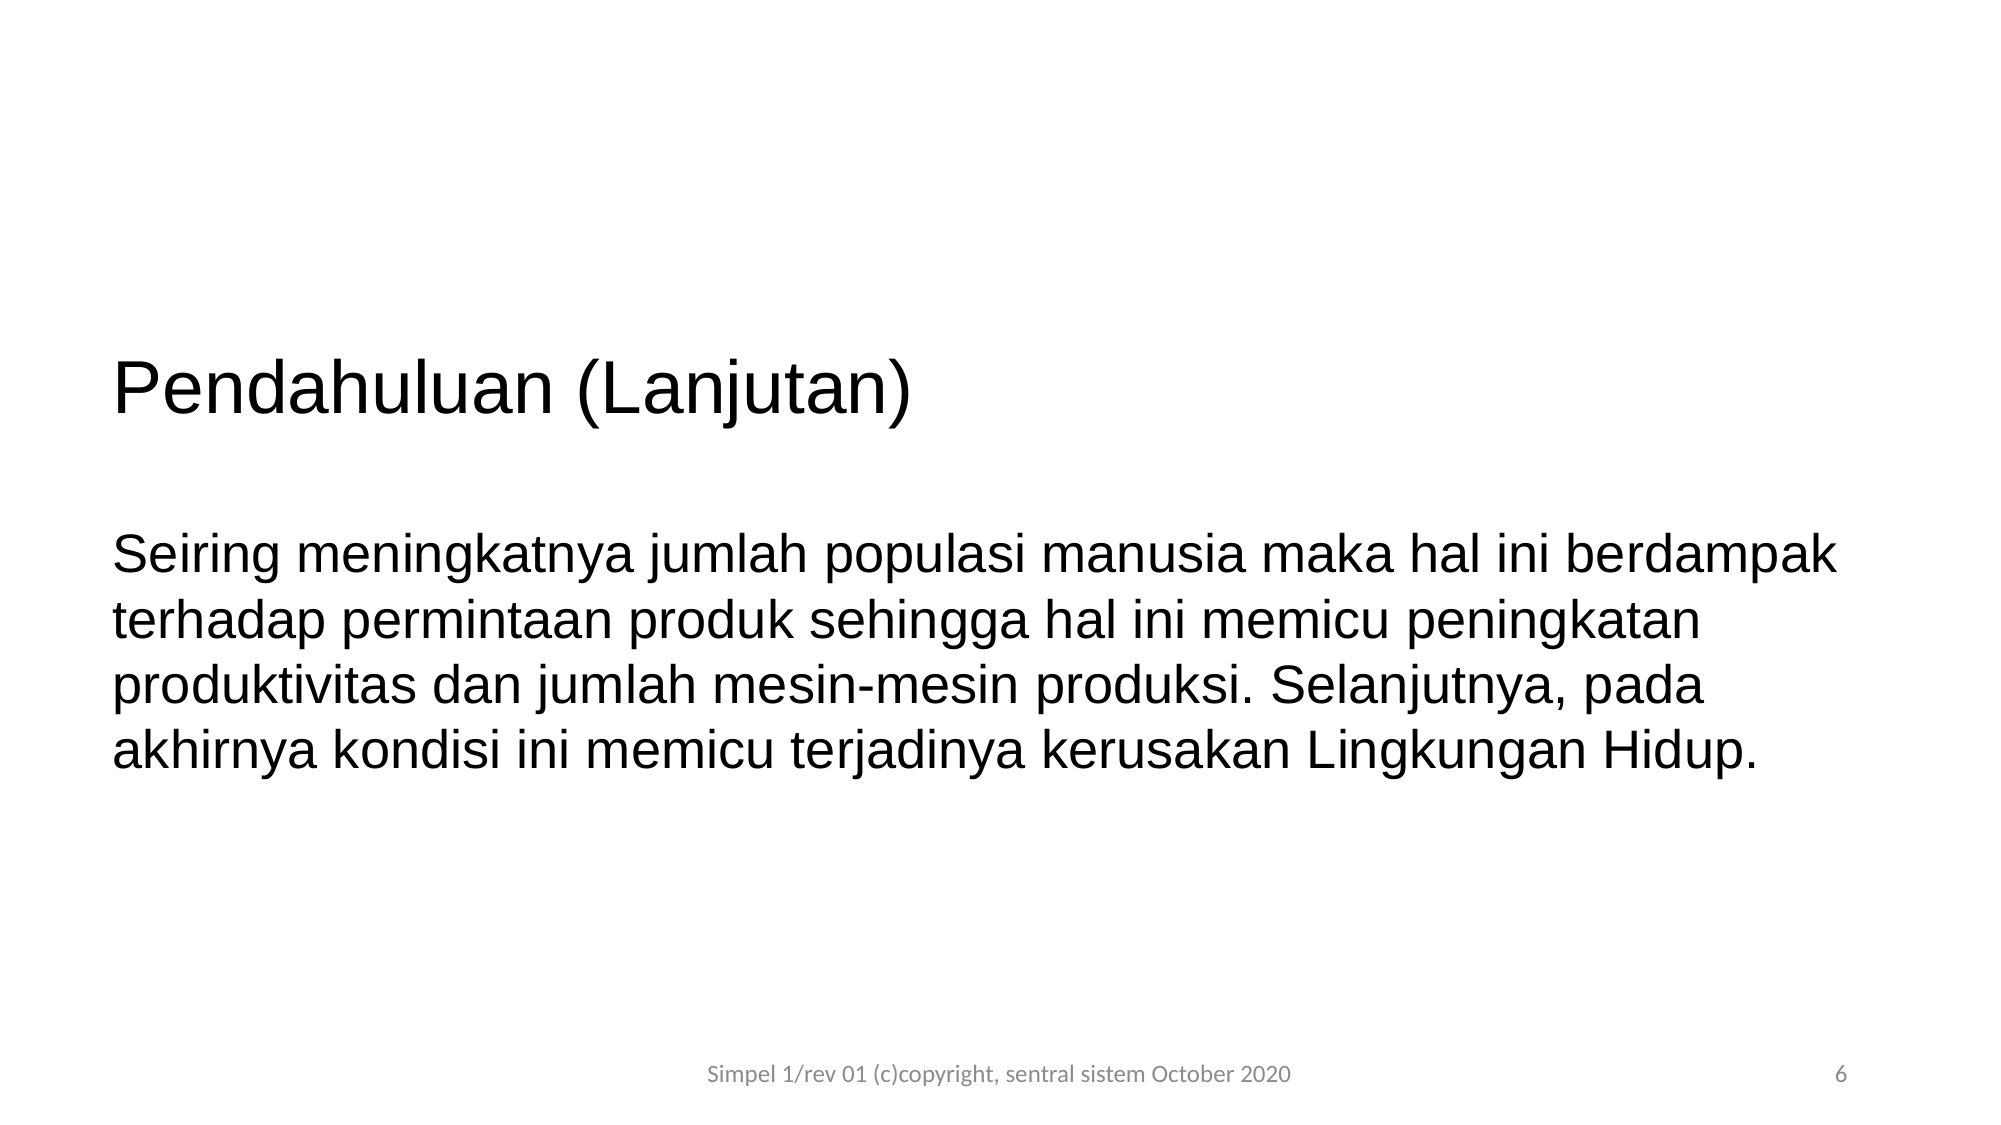

Pendahuluan (Lanjutan)
Seiring meningkatnya jumlah populasi manusia maka hal ini berdampak terhadap permintaan produk sehingga hal ini memicu peningkatan produktivitas dan jumlah mesin-mesin produksi. Selanjutnya, pada akhirnya kondisi ini memicu terjadinya kerusakan Lingkungan Hidup.
Simpel 1/rev 01 (c)copyright, sentral sistem October 2020
6